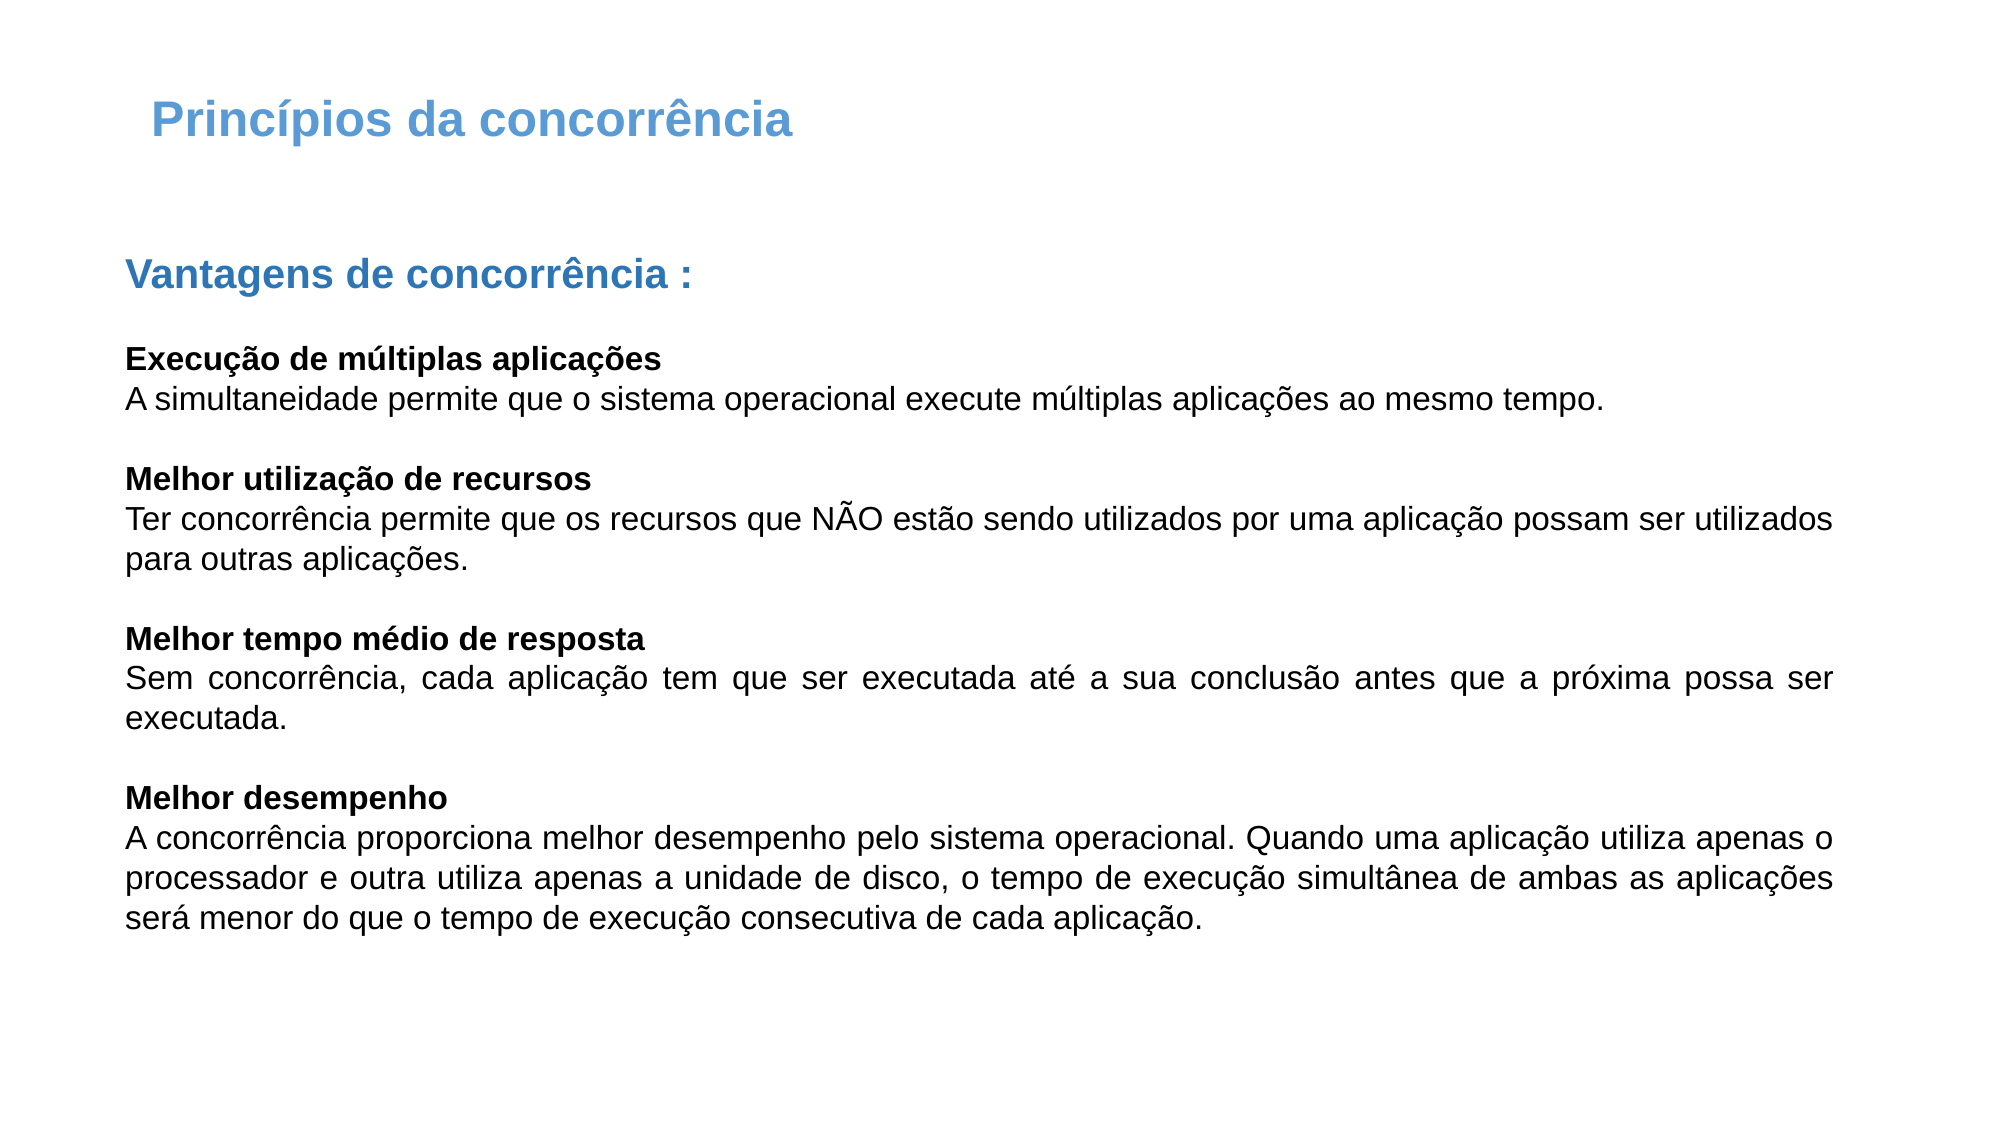

Princípios da concorrência
Vantagens de concorrência :

Execução de múltiplas aplicações
A simultaneidade permite que o sistema operacional execute múltiplas aplicações ao mesmo tempo.

Melhor utilização de recursos
Ter concorrência permite que os recursos que NÃO estão sendo utilizados por uma aplicação possam ser utilizados para outras aplicações.

Melhor tempo médio de resposta
Sem concorrência, cada aplicação tem que ser executada até a sua conclusão antes que a próxima possa ser executada.

Melhor desempenho
A concorrência proporciona melhor desempenho pelo sistema operacional. Quando uma aplicação utiliza apenas o processador e outra utiliza apenas a unidade de disco, o tempo de execução simultânea de ambas as aplicações será menor do que o tempo de execução consecutiva de cada aplicação.